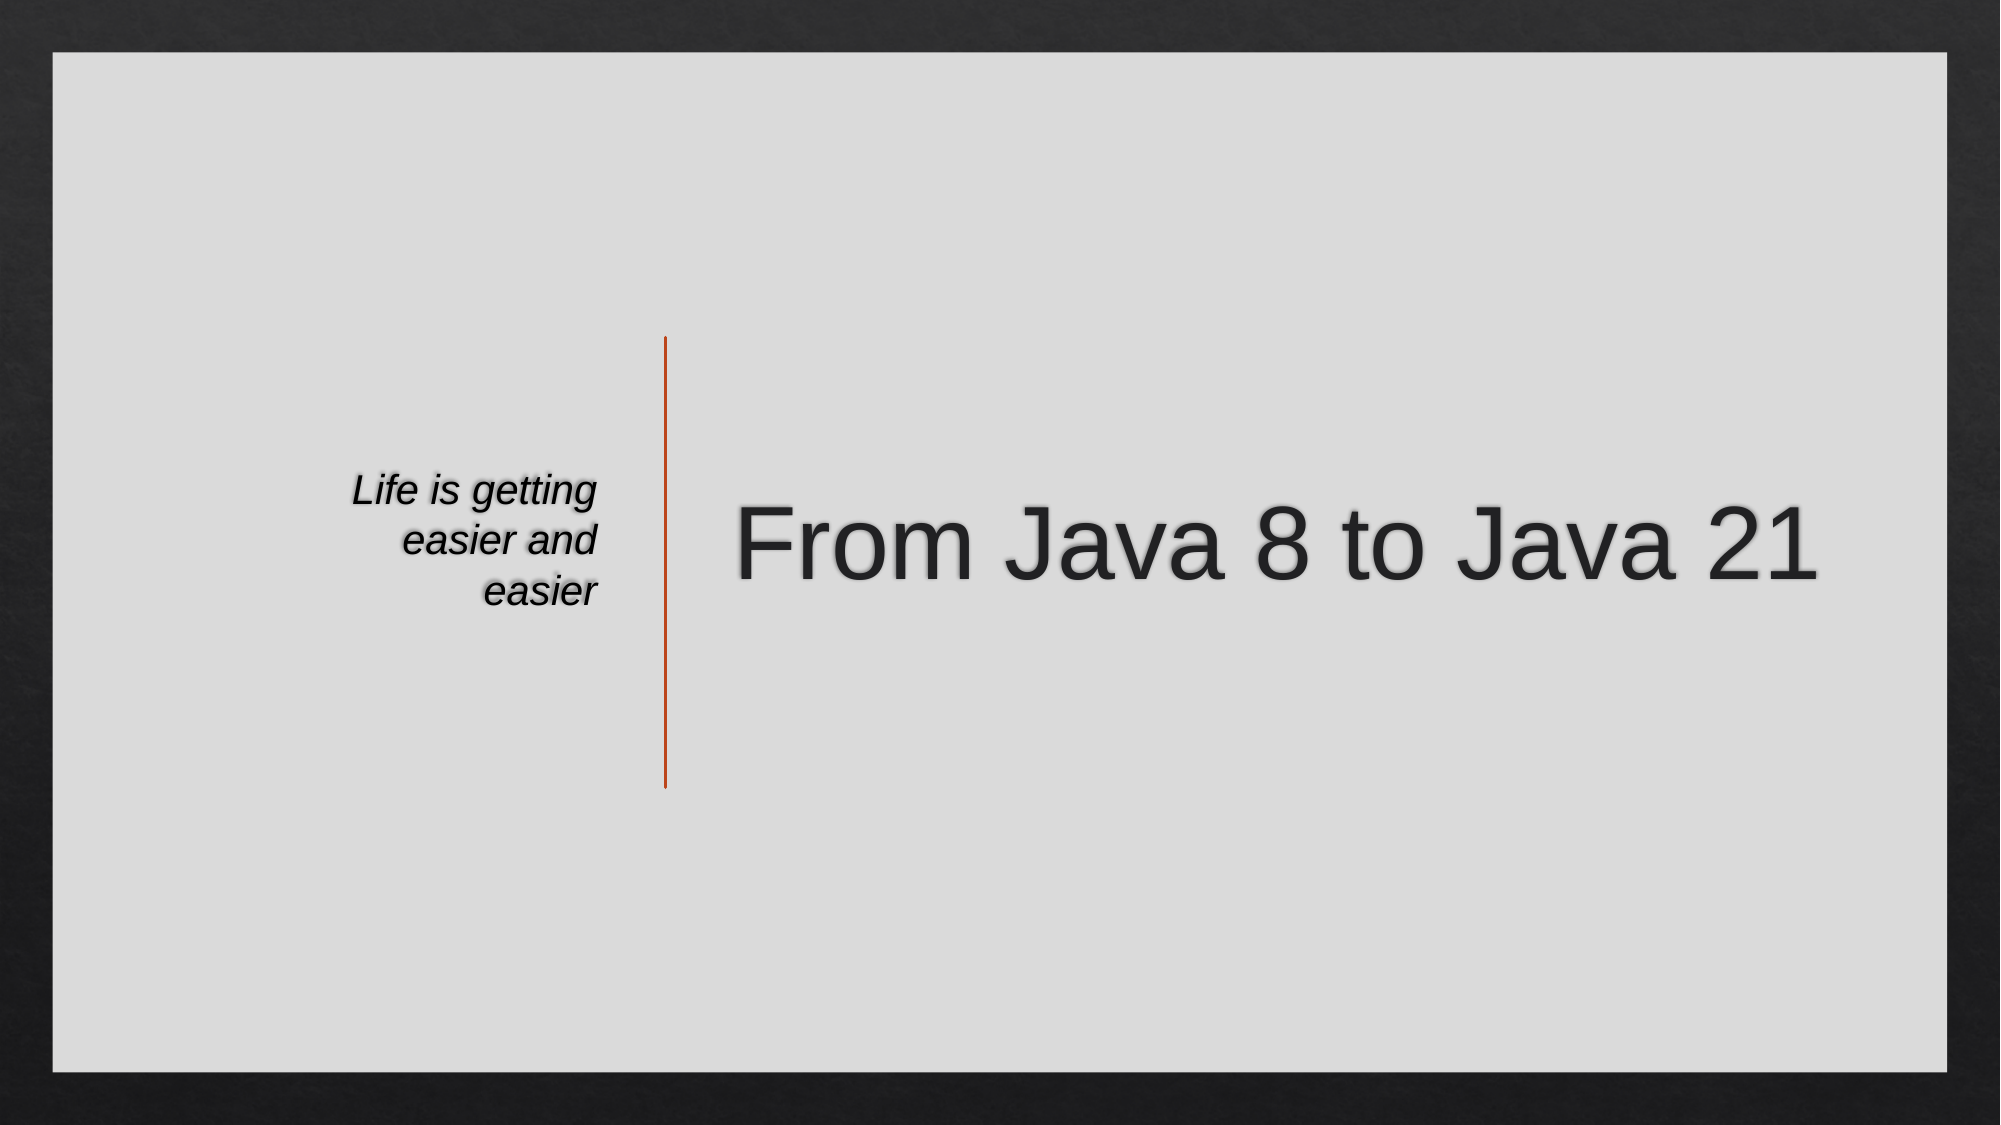

Life is getting easier and easier
# From Java 8 to Java 21